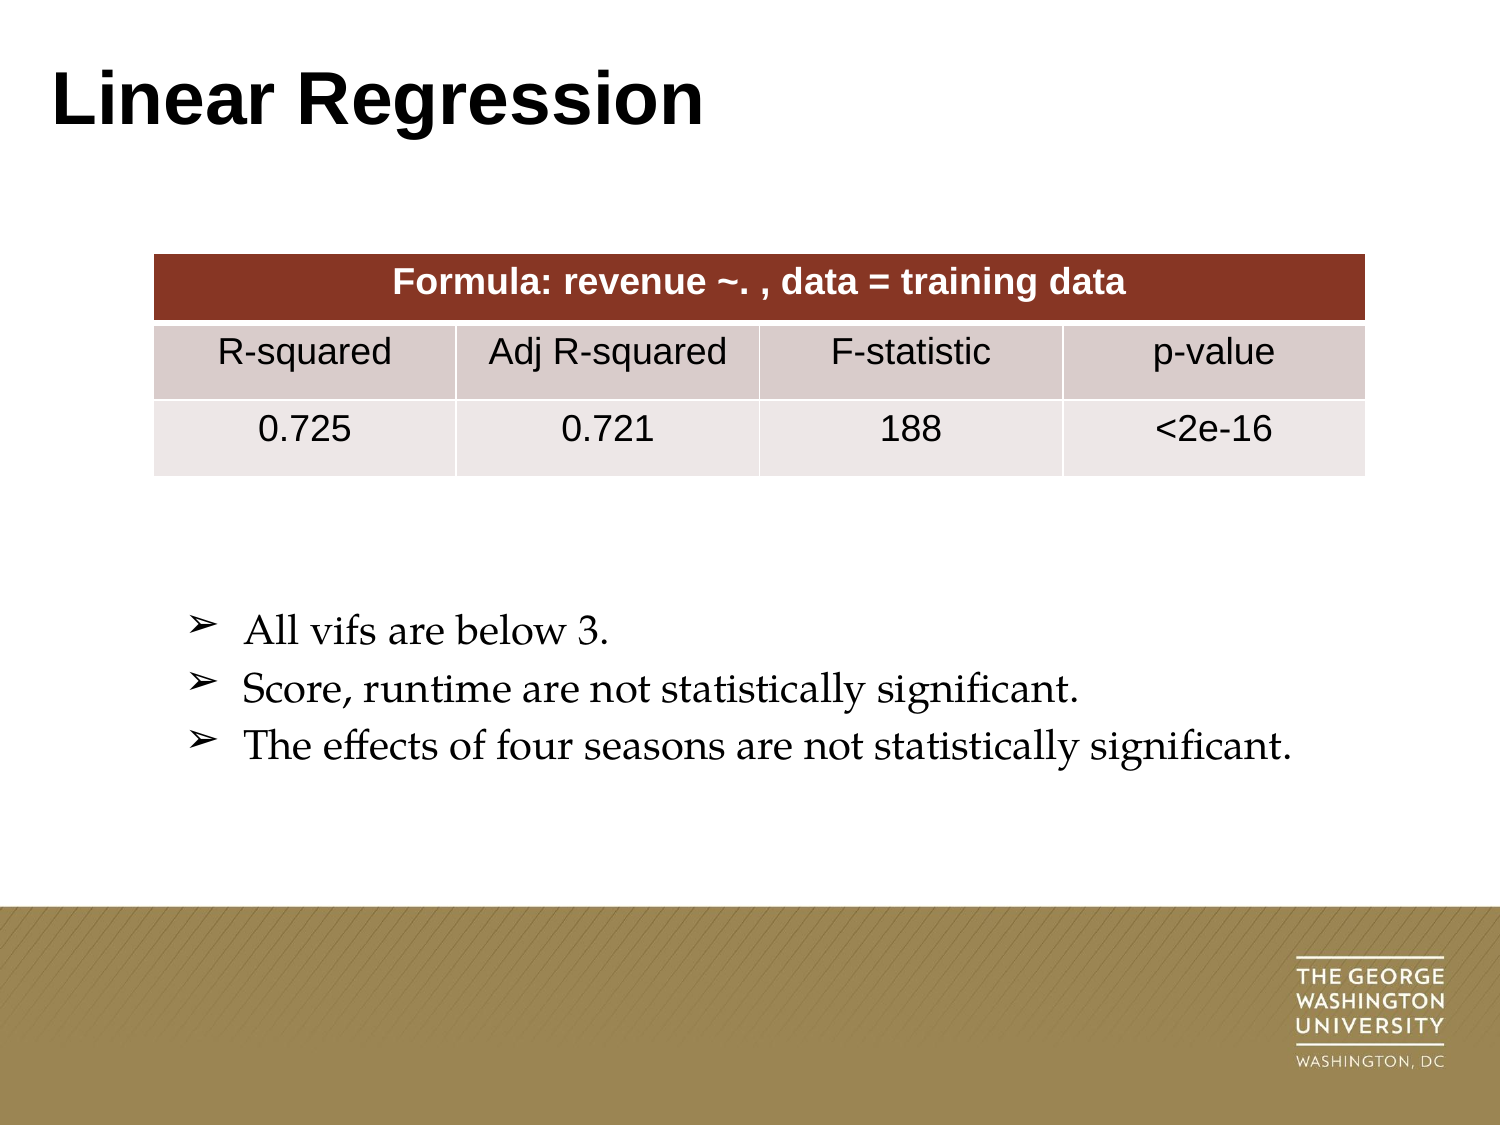

# Linear Regression

| Formula: revenue ~. , data = training data |  |  |  |
| --- | --- | --- | --- |
| R-squared | Adj R-squared | F-statistic | p-value |
| 0.725 | 0.721 | 188 | <2e-16 |
All vifs are below 3.
Score, runtime are not statistically significant.
The effects of four seasons are not statistically significant.